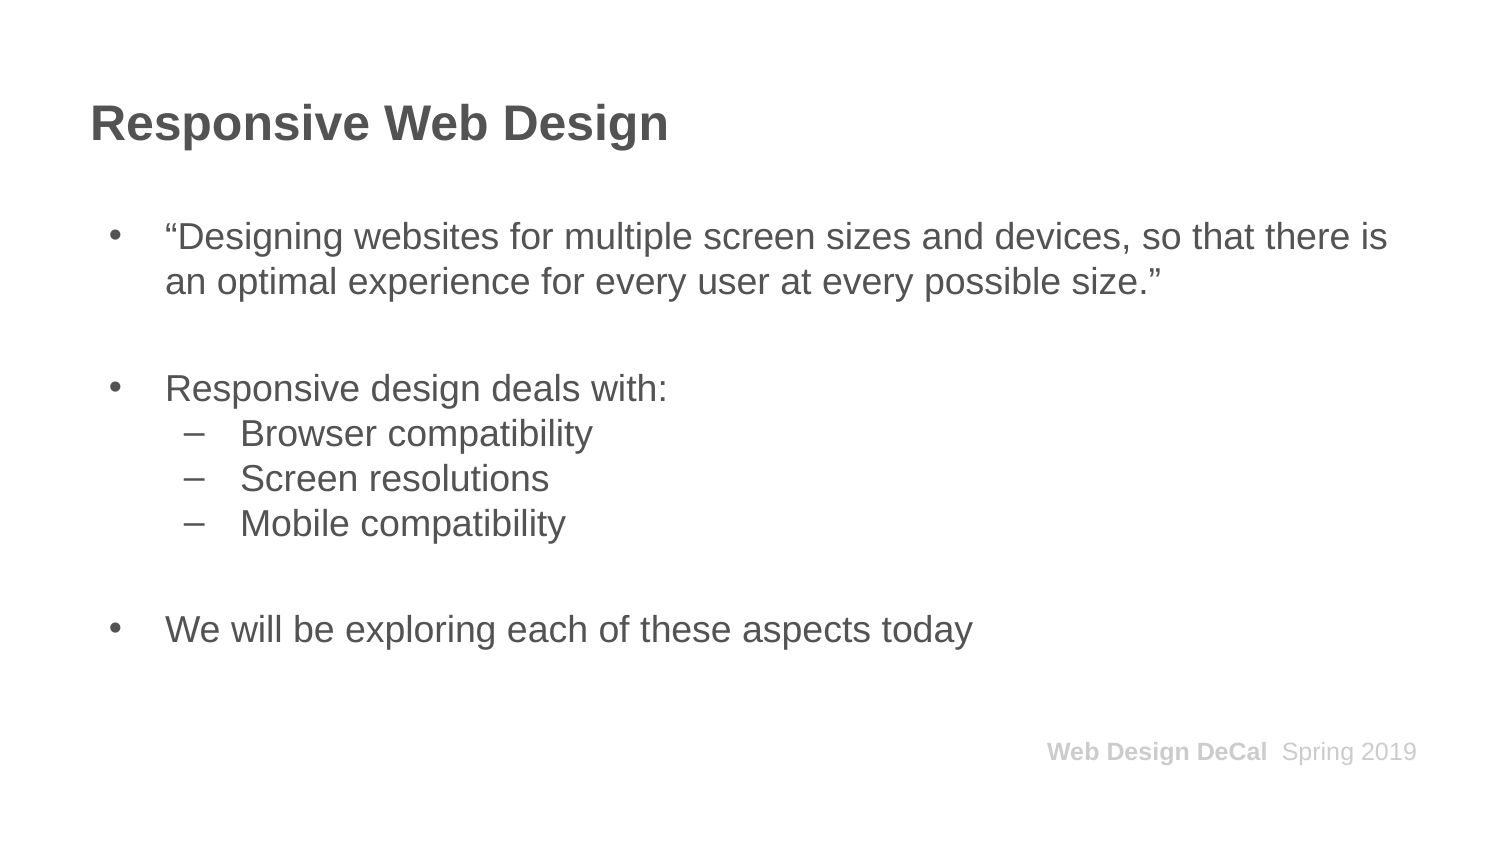

# Responsive Web Design
“Designing websites for multiple screen sizes and devices, so that there is an optimal experience for every user at every possible size.”

Responsive design deals with:
Browser compatibility
Screen resolutions
Mobile compatibility

We will be exploring each of these aspects today